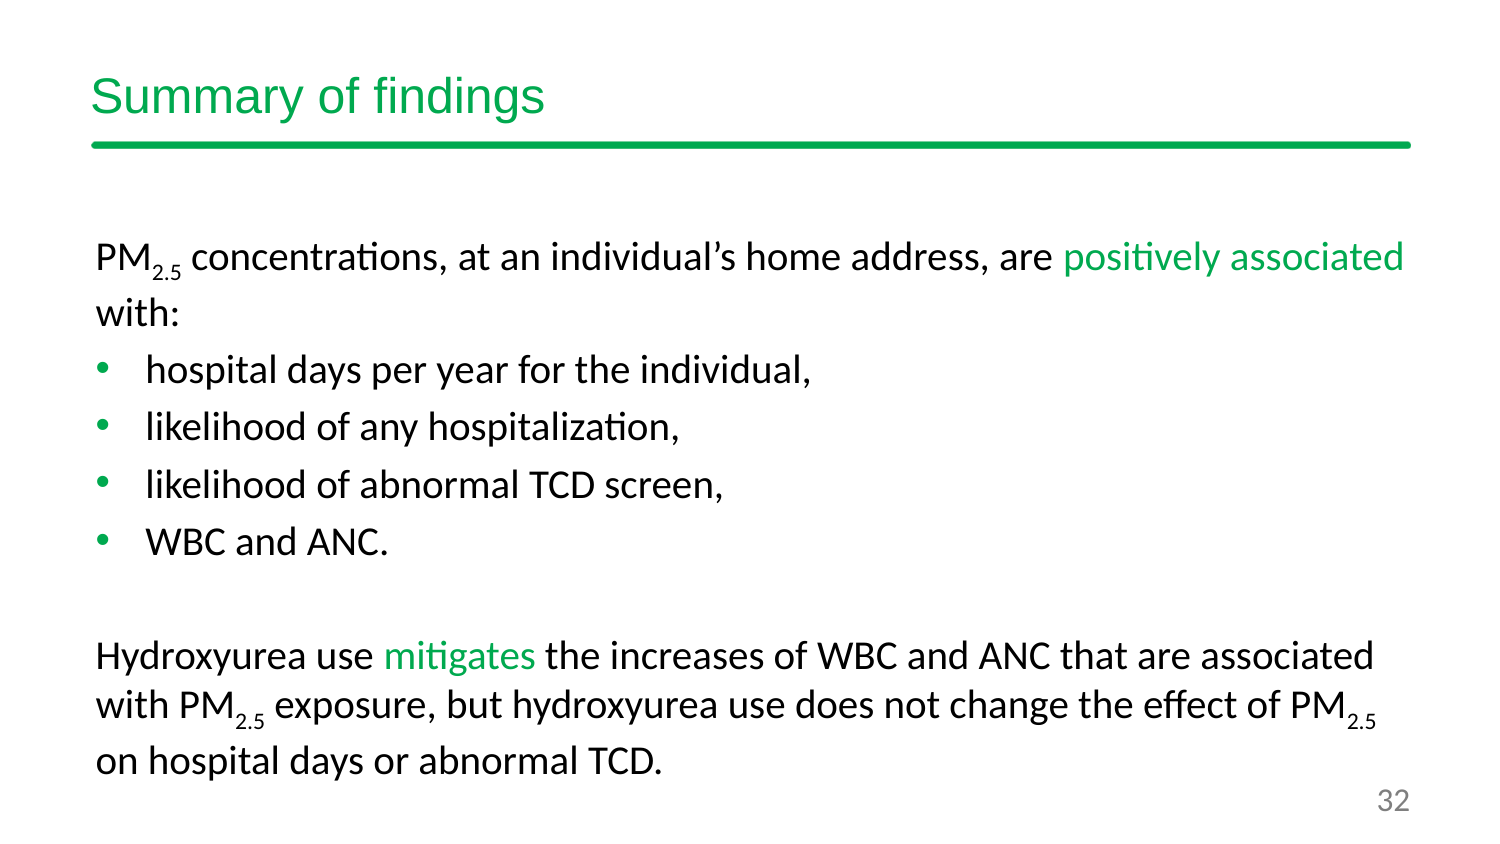

# Summary of findings
PM2.5 concentrations, at an individual’s home address, are positively associated with:
hospital days per year for the individual,
likelihood of any hospitalization,
likelihood of abnormal TCD screen,
WBC and ANC.

Hydroxyurea use mitigates the increases of WBC and ANC that are associated with PM2.5 exposure, but hydroxyurea use does not change the effect of PM2.5 on hospital days or abnormal TCD.